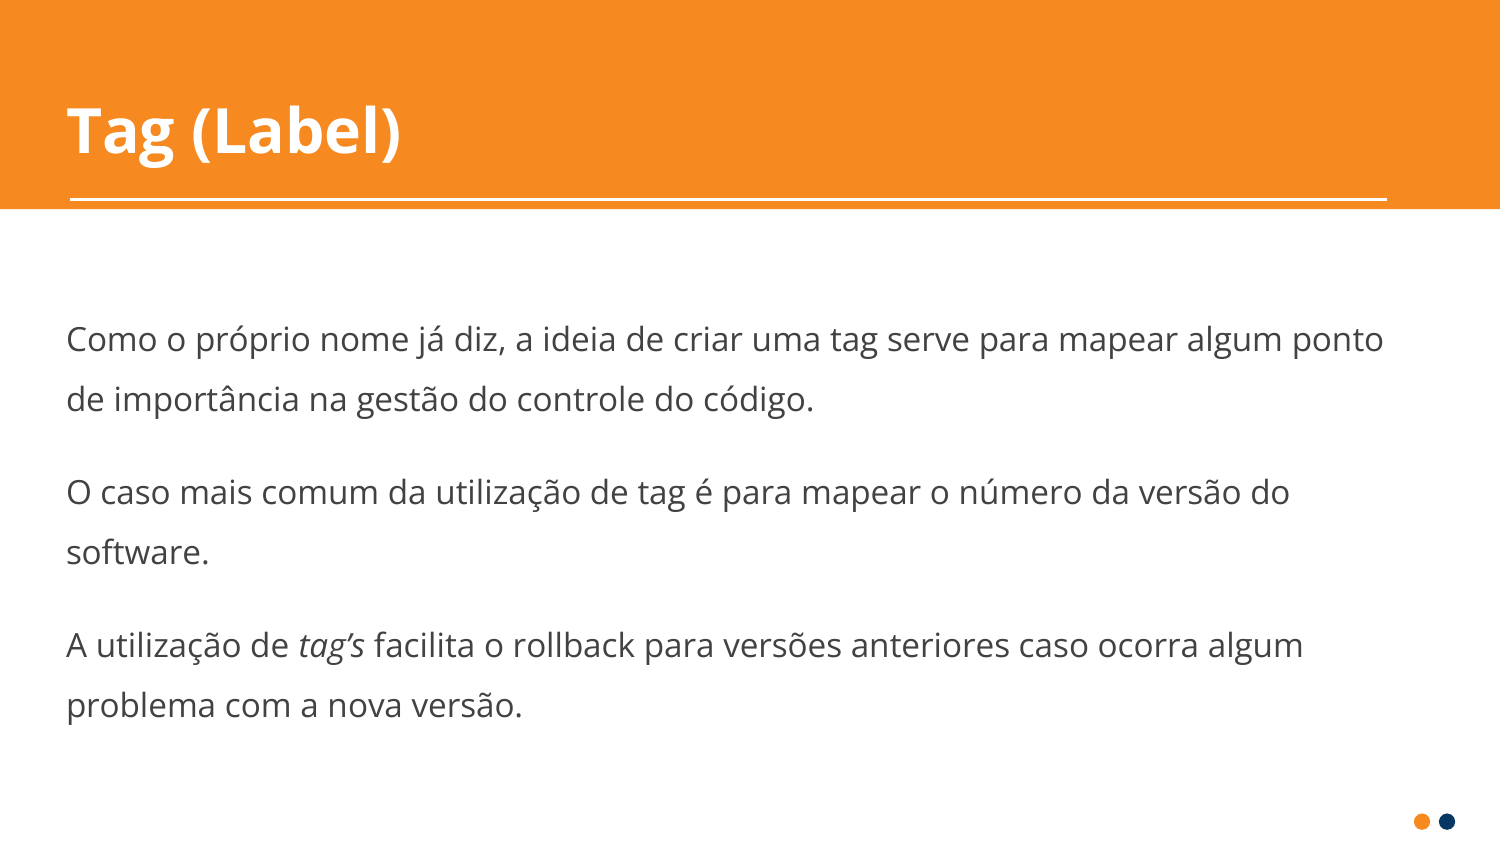

# Tag (Label)
Como o próprio nome já diz, a ideia de criar uma tag serve para mapear algum ponto de importância na gestão do controle do código.
O caso mais comum da utilização de tag é para mapear o número da versão do software.
A utilização de tag’s facilita o rollback para versões anteriores caso ocorra algum problema com a nova versão.